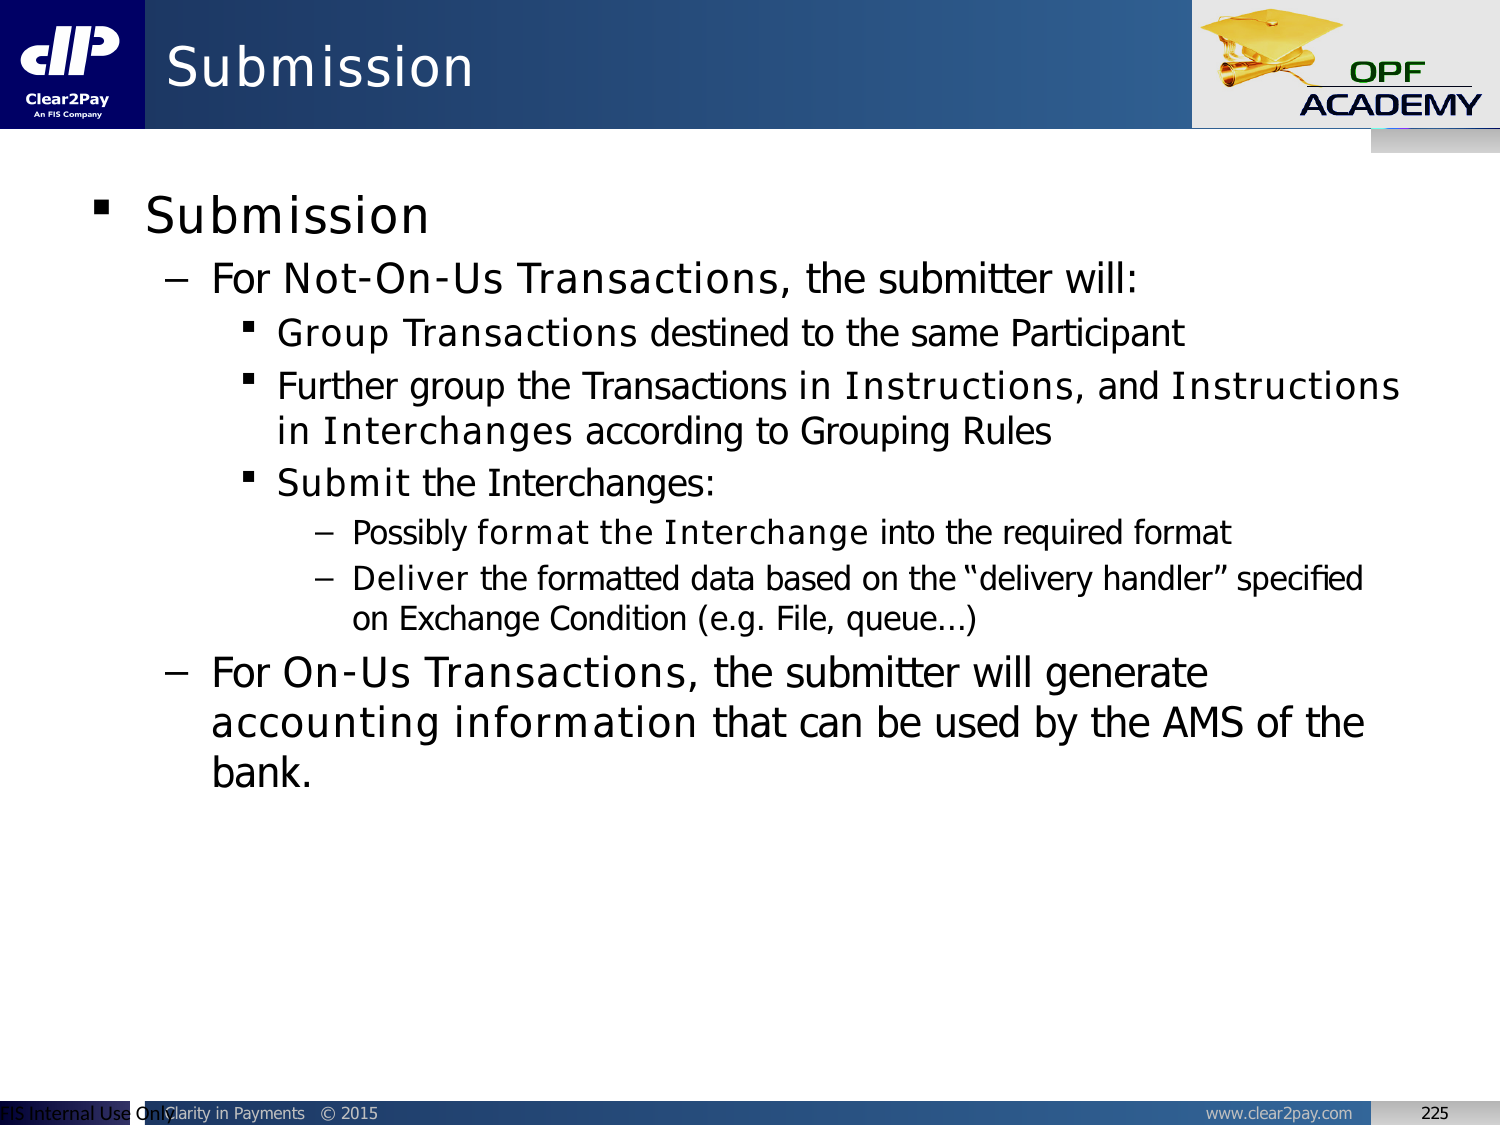

# Submission
Submission
For Not-On-Us Transactions, the submitter will:
Group Transactions destined to the same Participant
Further group the Transactions in Instructions, and Instructions in Interchanges according to Grouping Rules
Submit the Interchanges:
Possibly format the Interchange into the required format
Deliver the formatted data based on the “delivery handler” specified on Exchange Condition (e.g. File, queue...)
For On-Us Transactions, the submitter will generate accounting information that can be used by the AMS of the bank.